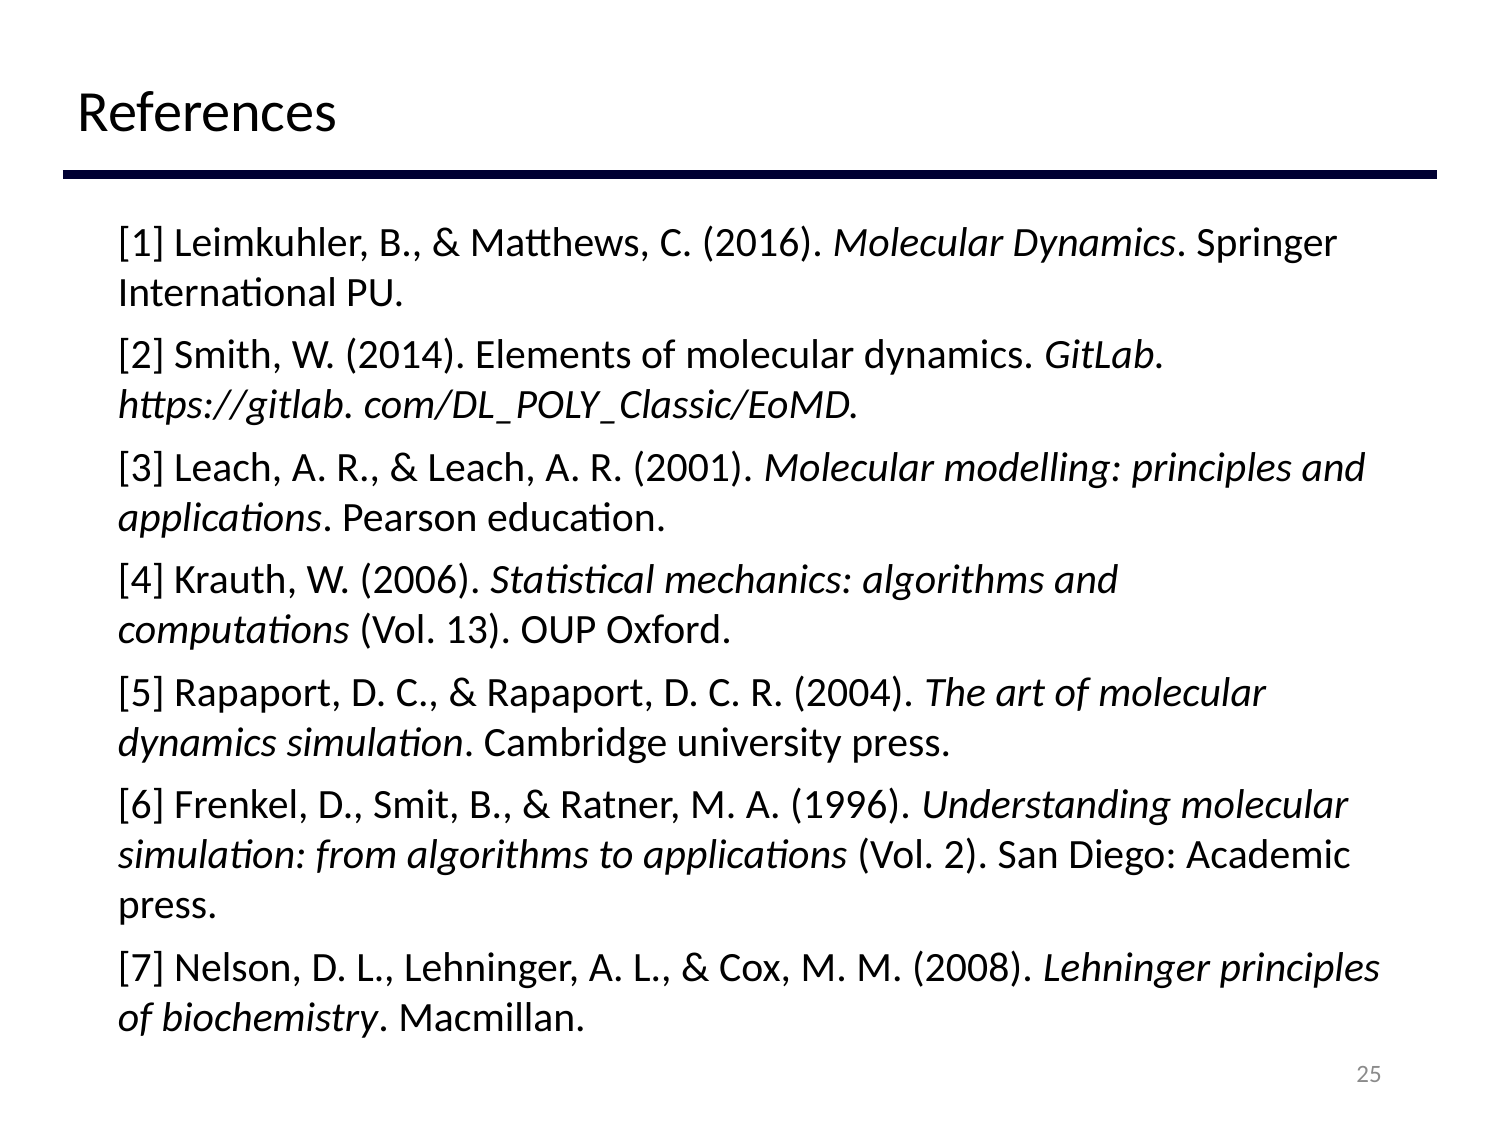

# References
[1] Leimkuhler, B., & Matthews, C. (2016). Molecular Dynamics. Springer International PU.
[2] Smith, W. (2014). Elements of molecular dynamics. GitLab. https://gitlab. com/DL_POLY_Classic/EoMD.
[3] Leach, A. R., & Leach, A. R. (2001). Molecular modelling: principles and applications. Pearson education.
[4] Krauth, W. (2006). Statistical mechanics: algorithms and computations (Vol. 13). OUP Oxford.
[5] Rapaport, D. C., & Rapaport, D. C. R. (2004). The art of molecular dynamics simulation. Cambridge university press.
[6] Frenkel, D., Smit, B., & Ratner, M. A. (1996). Understanding molecular simulation: from algorithms to applications (Vol. 2). San Diego: Academic press.
[7] Nelson, D. L., Lehninger, A. L., & Cox, M. M. (2008). Lehninger principles of biochemistry. Macmillan.

25